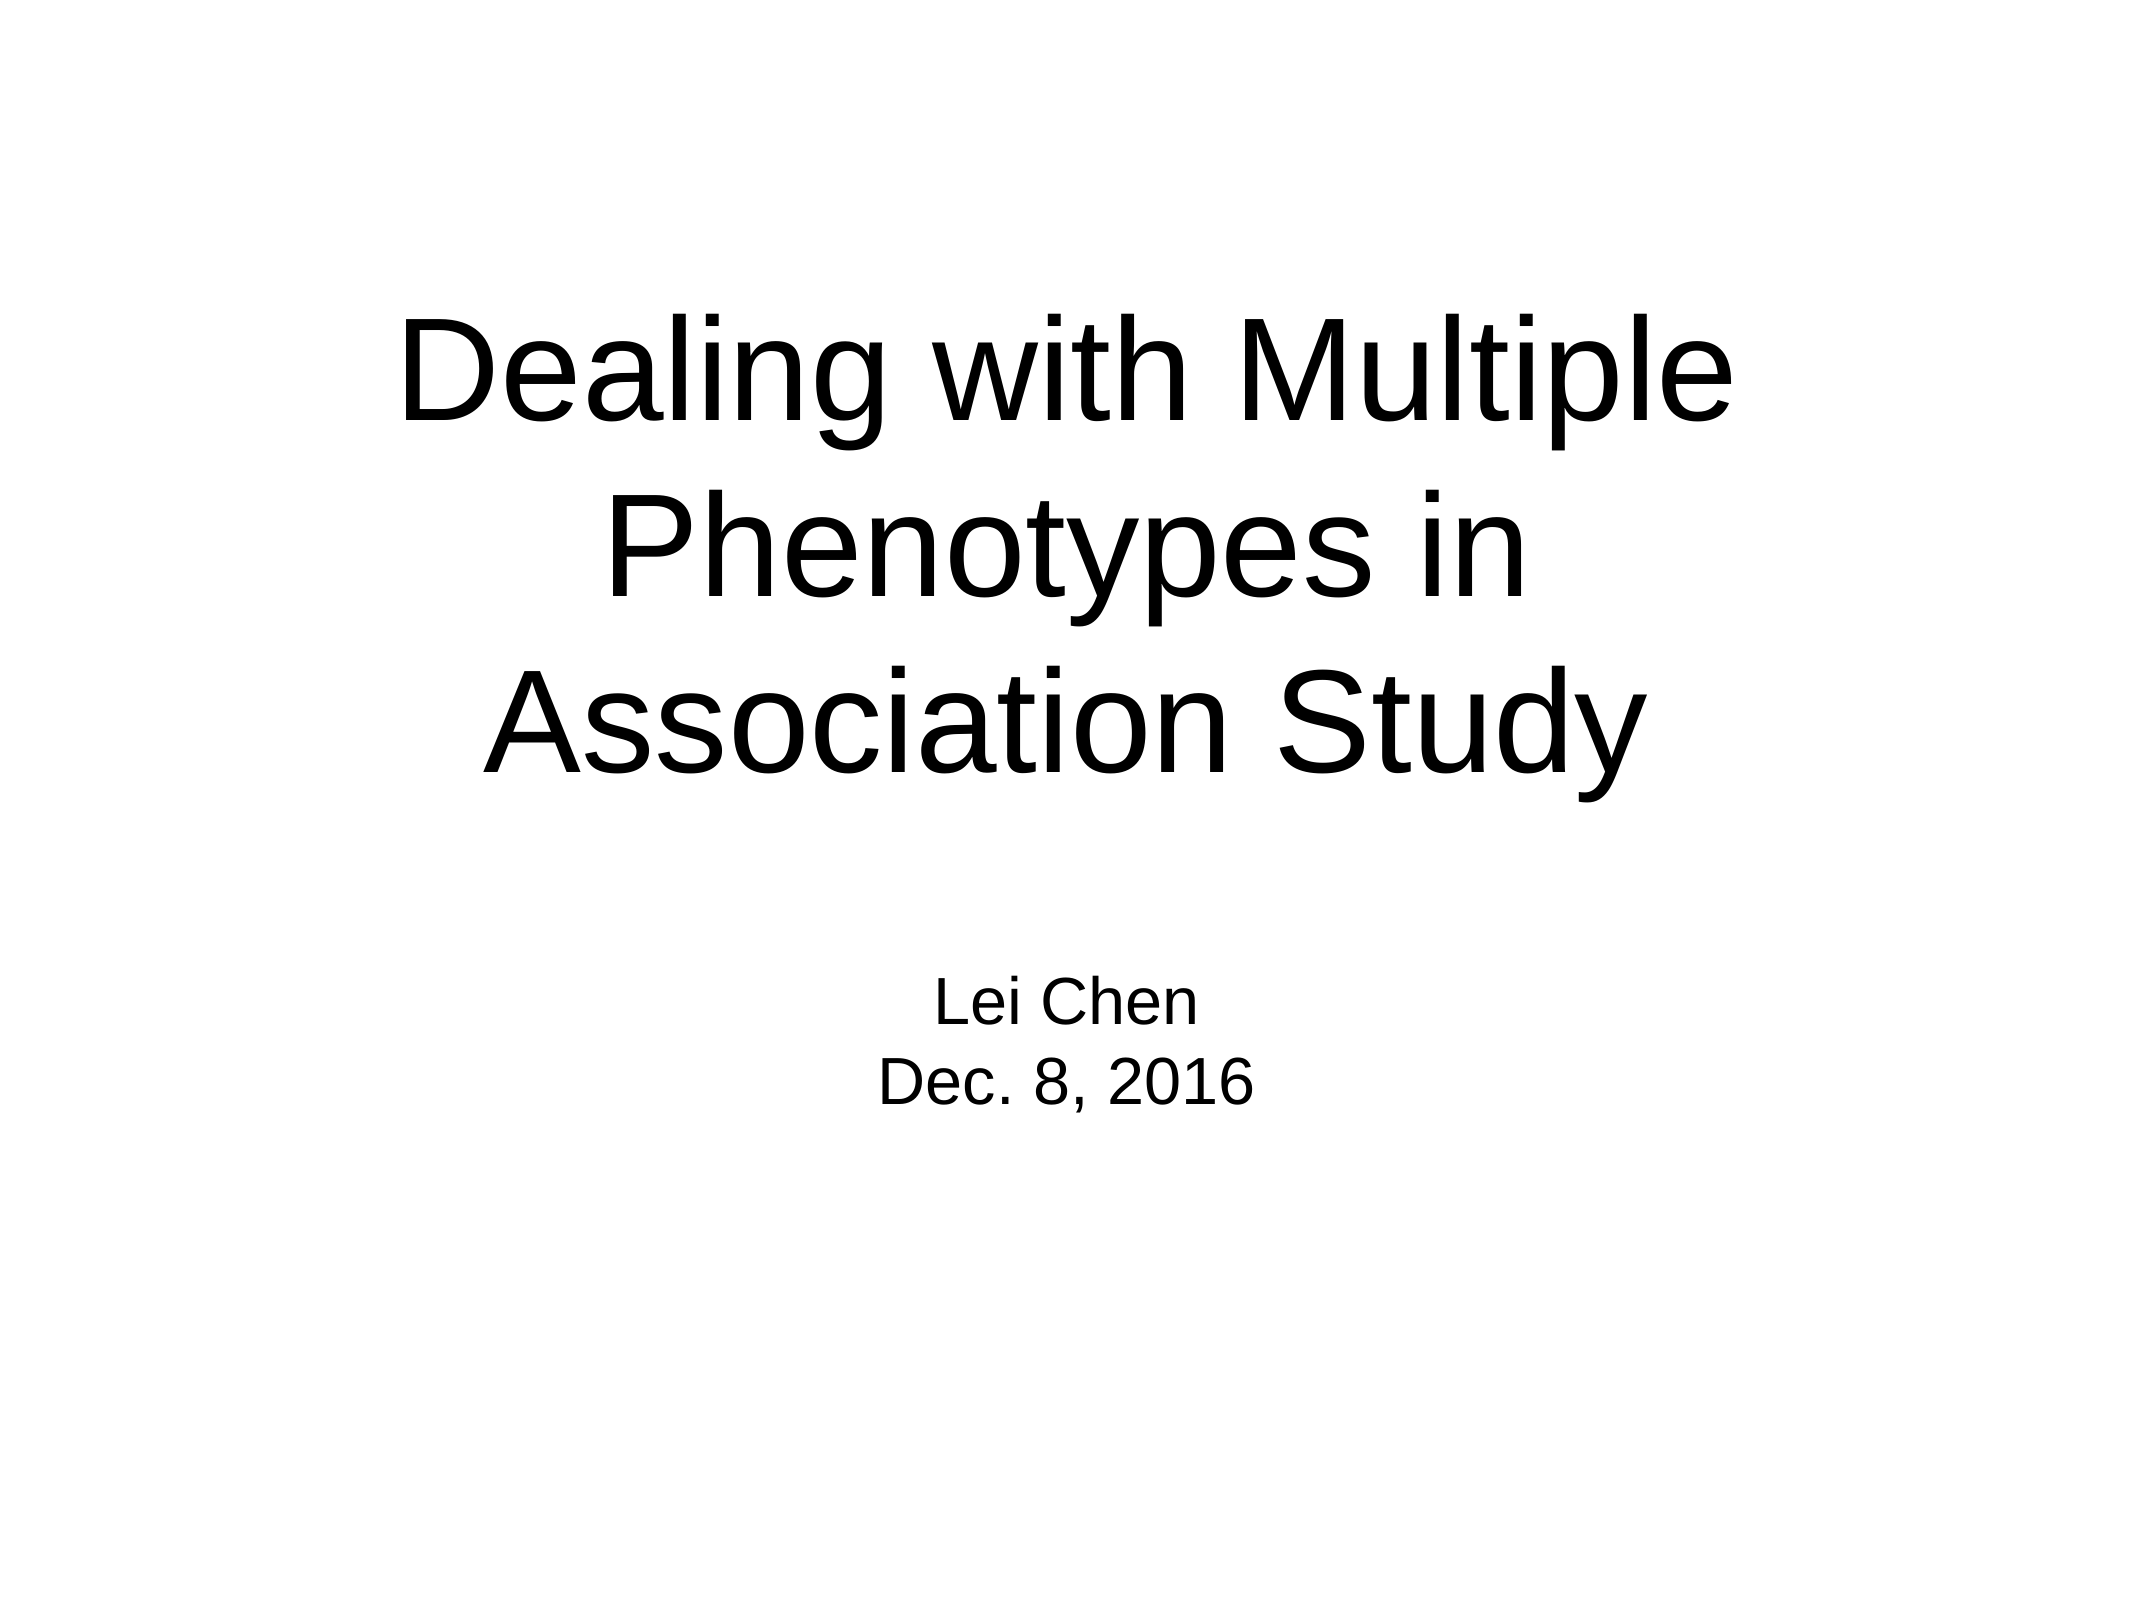

# Dealing with Multiple Phenotypes in Association Study
Lei Chen
Dec. 8, 2016